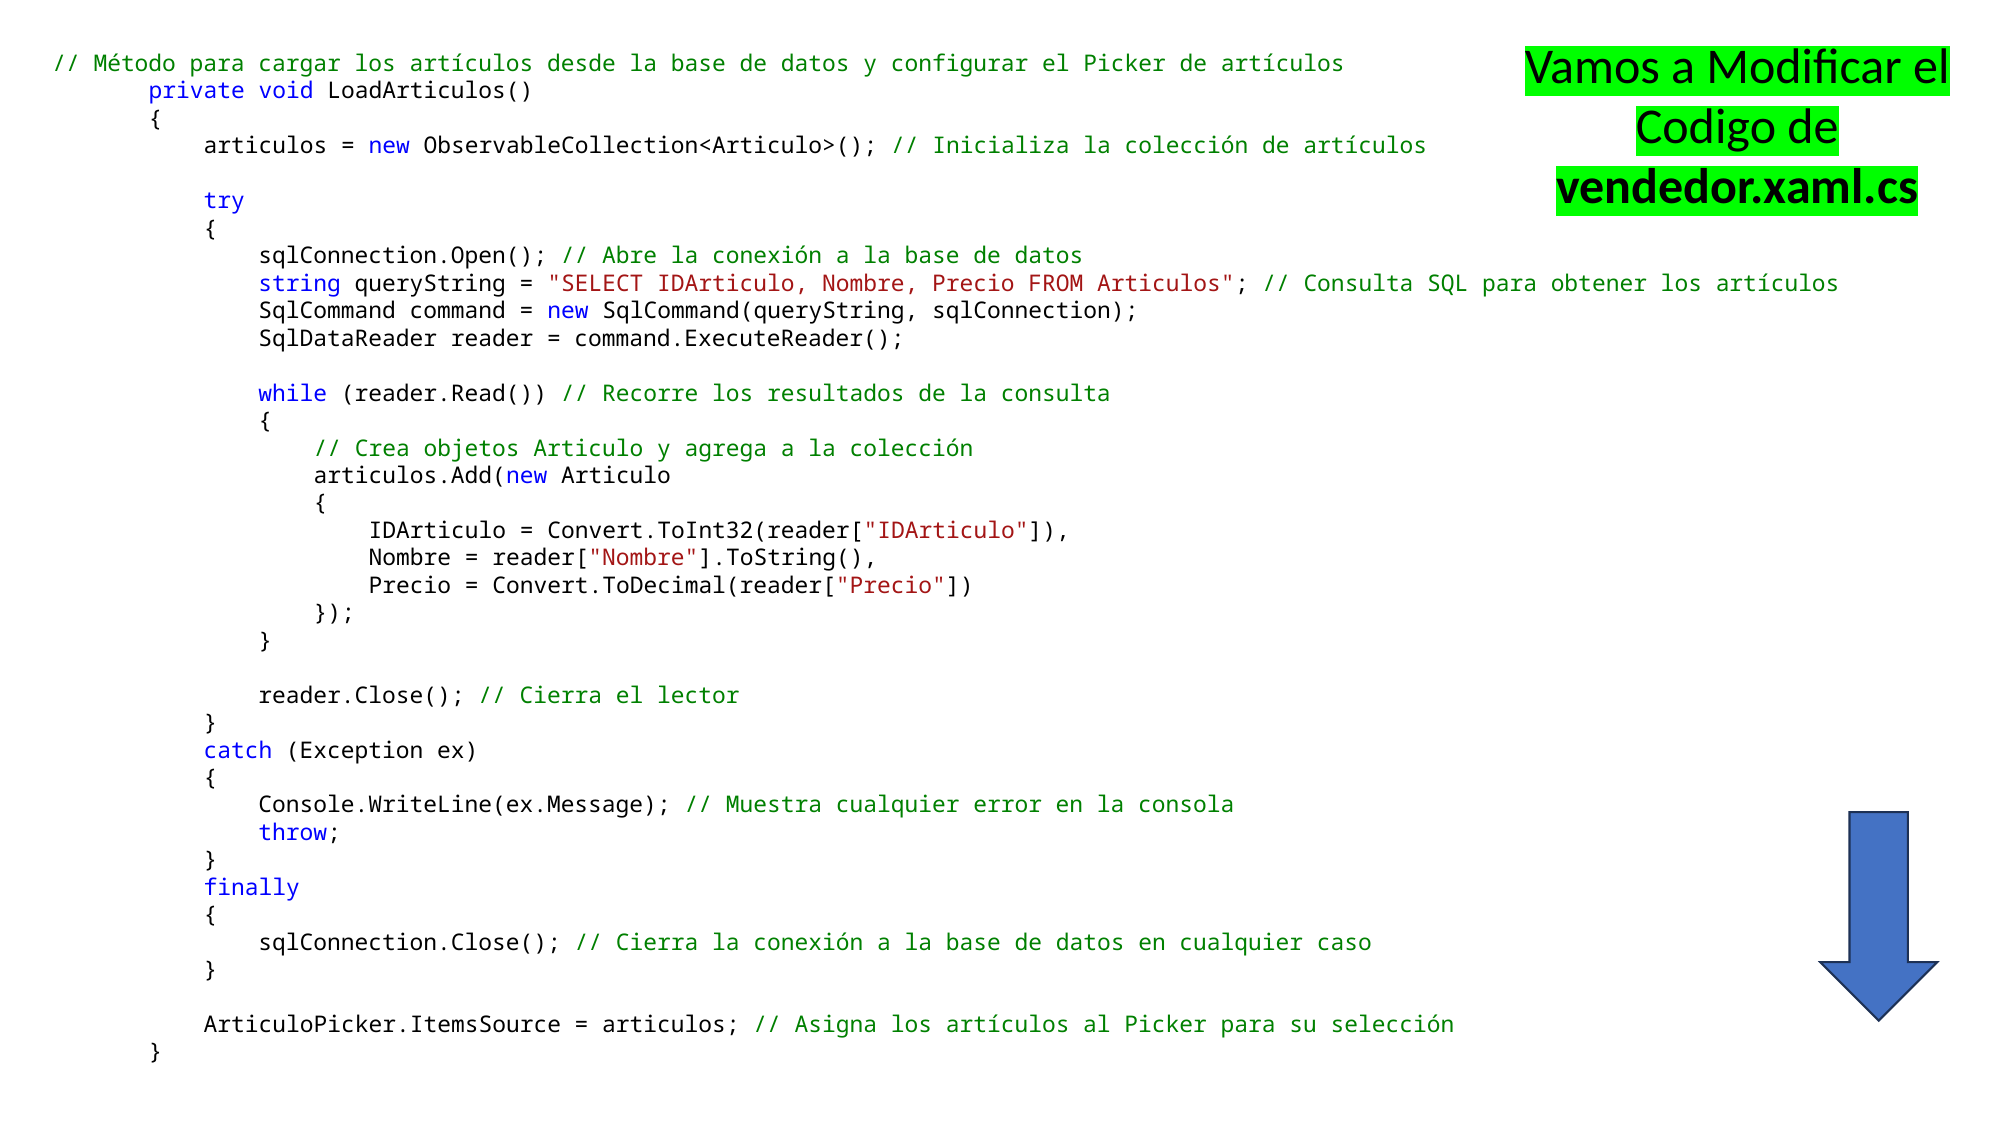

Vamos a Modificar el Codigo de vendedor.xaml.cs
 // Método para cargar los artículos desde la base de datos y configurar el Picker de artículos
        private void LoadArticulos()
        {
            articulos = new ObservableCollection<Articulo>(); // Inicializa la colección de artículos

            try
            {
                sqlConnection.Open(); // Abre la conexión a la base de datos
                string queryString = "SELECT IDArticulo, Nombre, Precio FROM Articulos"; // Consulta SQL para obtener los artículos
                SqlCommand command = new SqlCommand(queryString, sqlConnection);
                SqlDataReader reader = command.ExecuteReader();

                while (reader.Read()) // Recorre los resultados de la consulta
                {
                    // Crea objetos Articulo y agrega a la colección
                    articulos.Add(new Articulo
                    {
                        IDArticulo = Convert.ToInt32(reader["IDArticulo"]),
                        Nombre = reader["Nombre"].ToString(),
                        Precio = Convert.ToDecimal(reader["Precio"])
                    });
                }

                reader.Close(); // Cierra el lector
            }
            catch (Exception ex)
            {
                Console.WriteLine(ex.Message); // Muestra cualquier error en la consola
                throw;
            }
            finally
            {
                sqlConnection.Close(); // Cierra la conexión a la base de datos en cualquier caso
            }

            ArticuloPicker.ItemsSource = articulos; // Asigna los artículos al Picker para su selección
        }